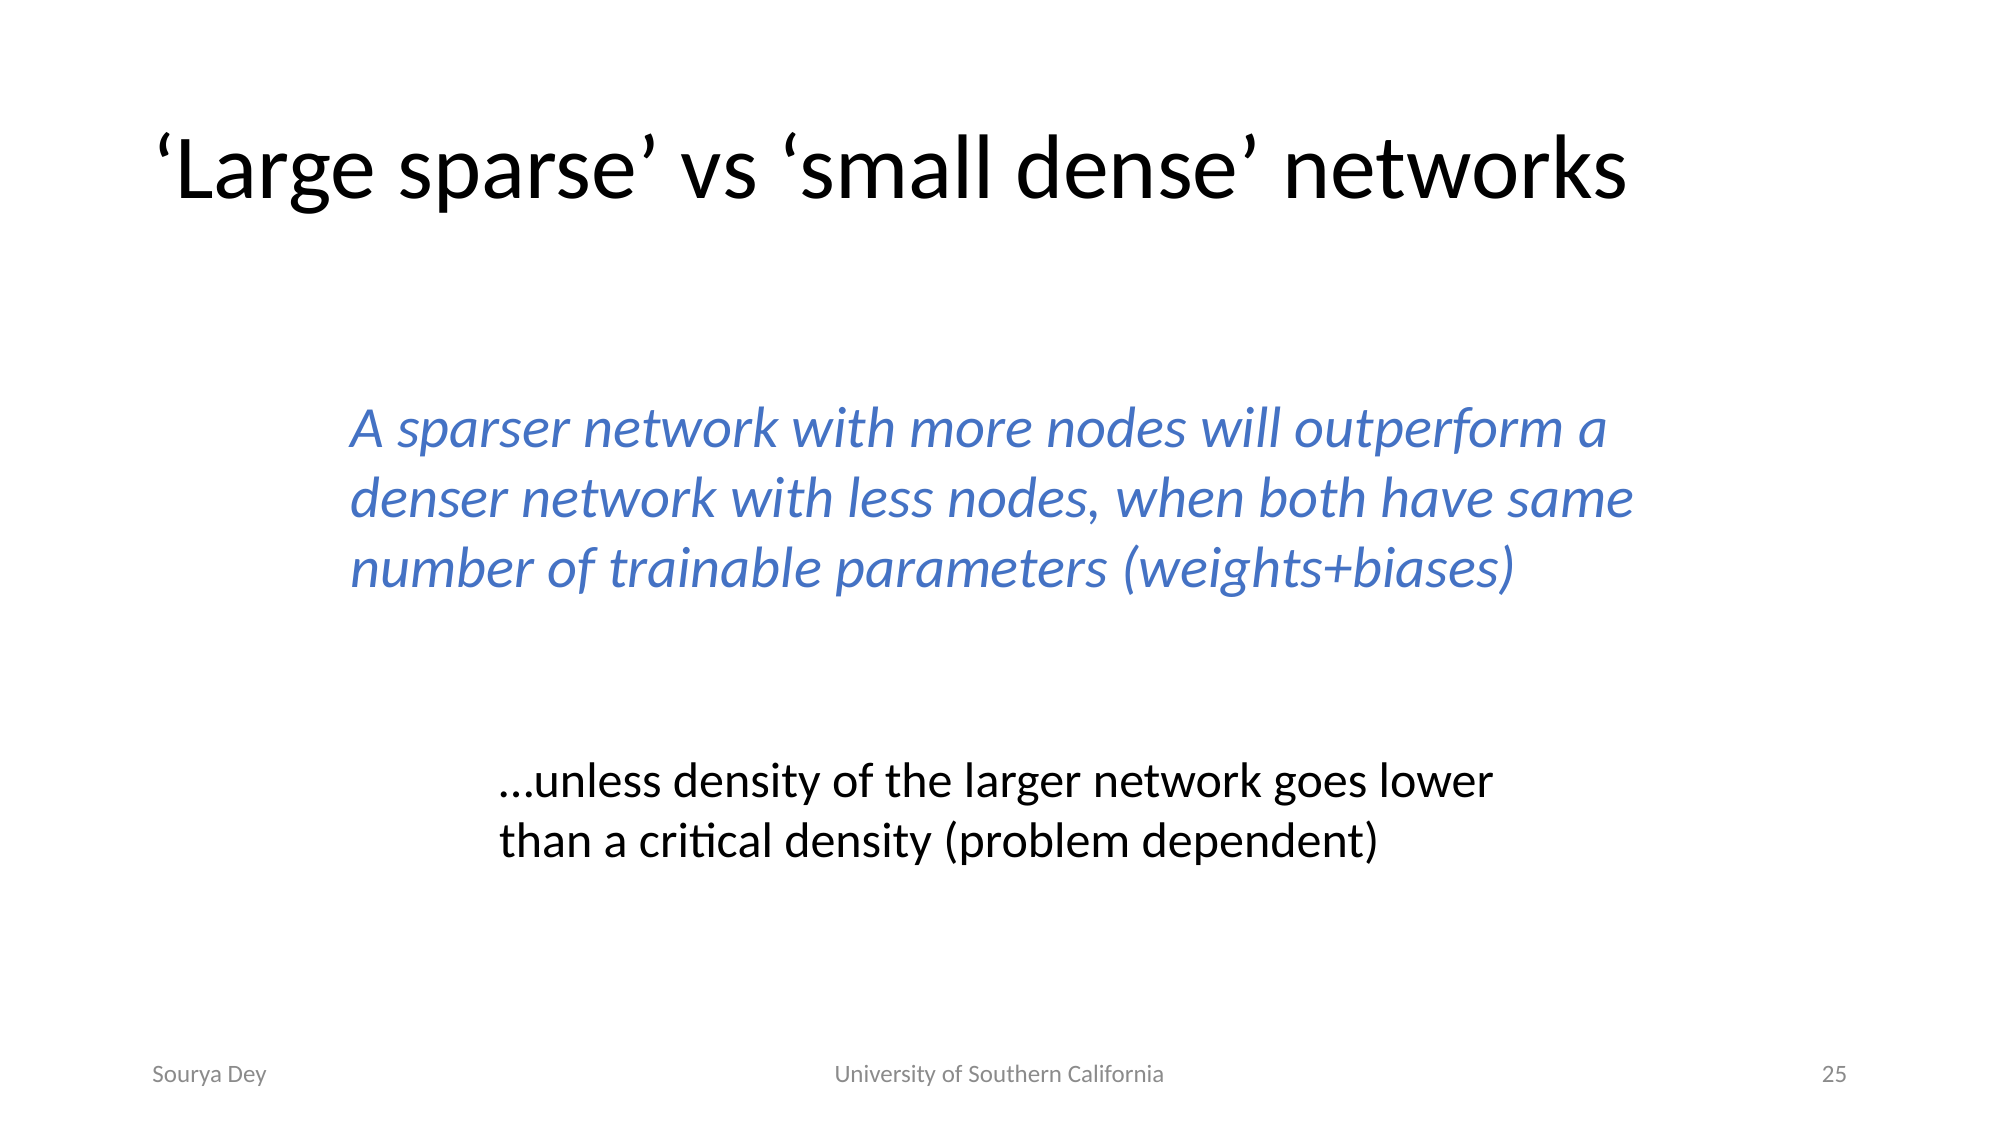

# ‘Large sparse’ vs ‘small dense’ networks
A sparser network with more nodes will outperform a denser network with less nodes, when both have same number of trainable parameters (weights+biases)
…unless density of the larger network goes lower than a critical density (problem dependent)
Sourya Dey
University of Southern California
25